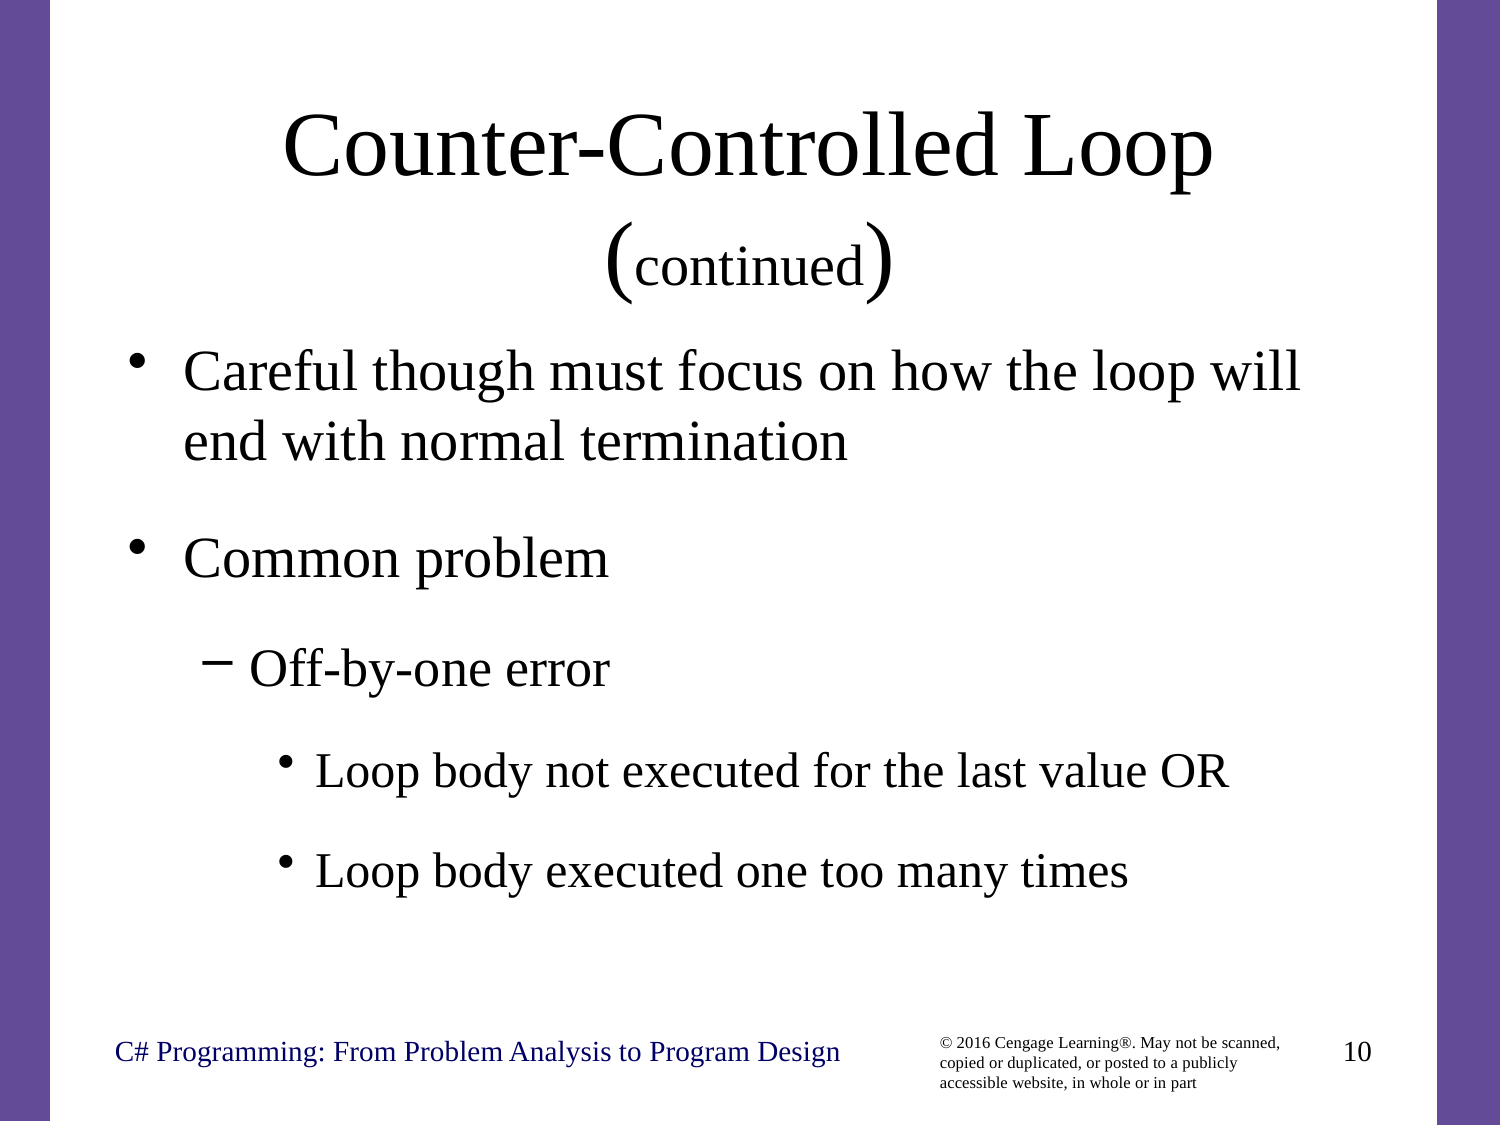

# Counter-Controlled Loop (continued)
Careful though must focus on how the loop will end with normal termination
Common problem
Off-by-one error
Loop body not executed for the last value OR
Loop body executed one too many times

C# Programming: From Problem Analysis to Program Design

10